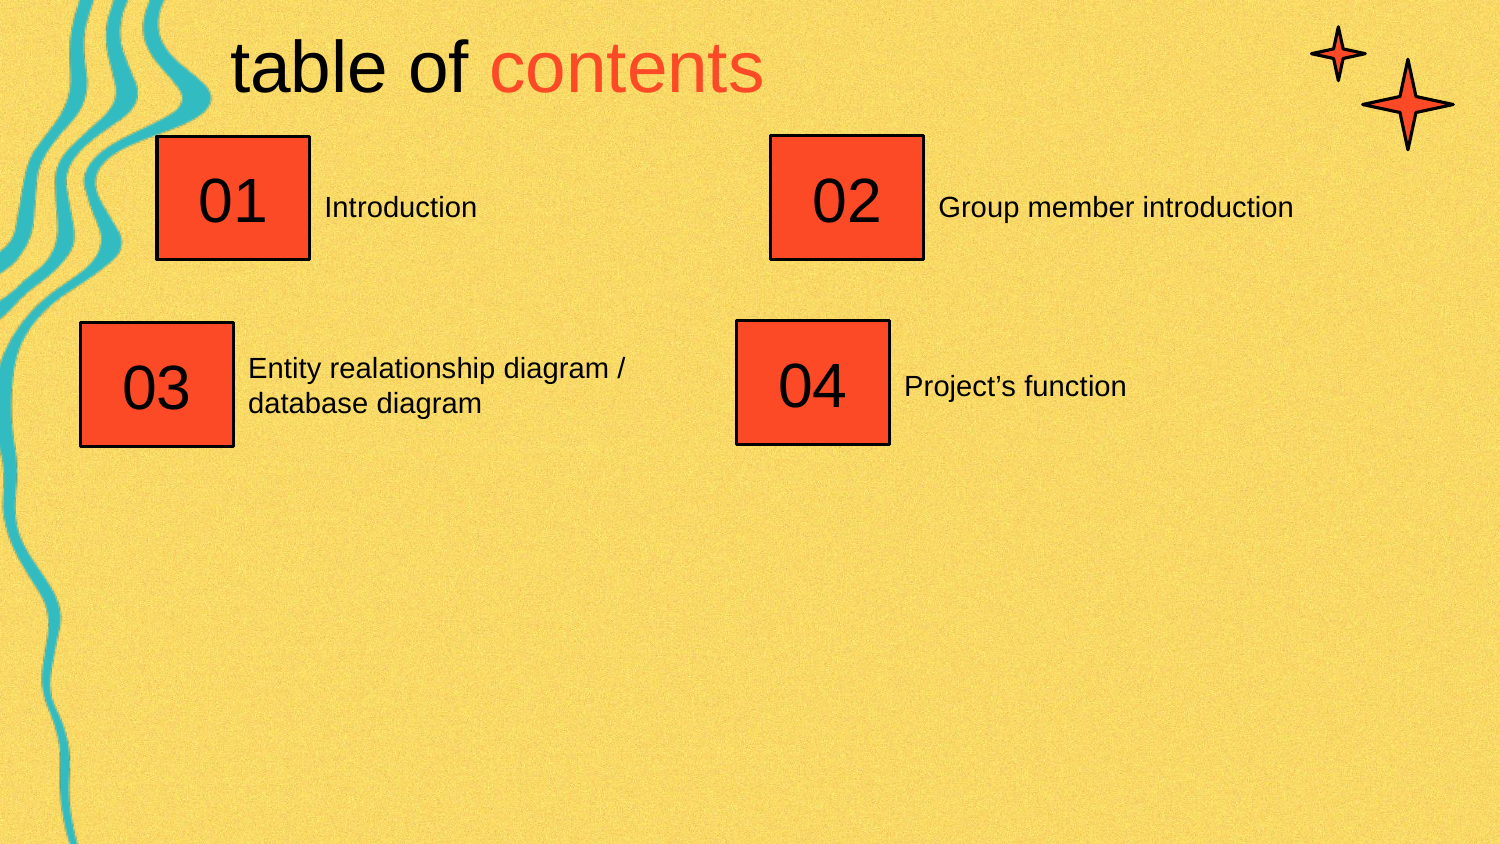

table of contents
02
01
# Introduction
Group member introduction
04
03
Entity realationship diagram / database diagram
Project’s function